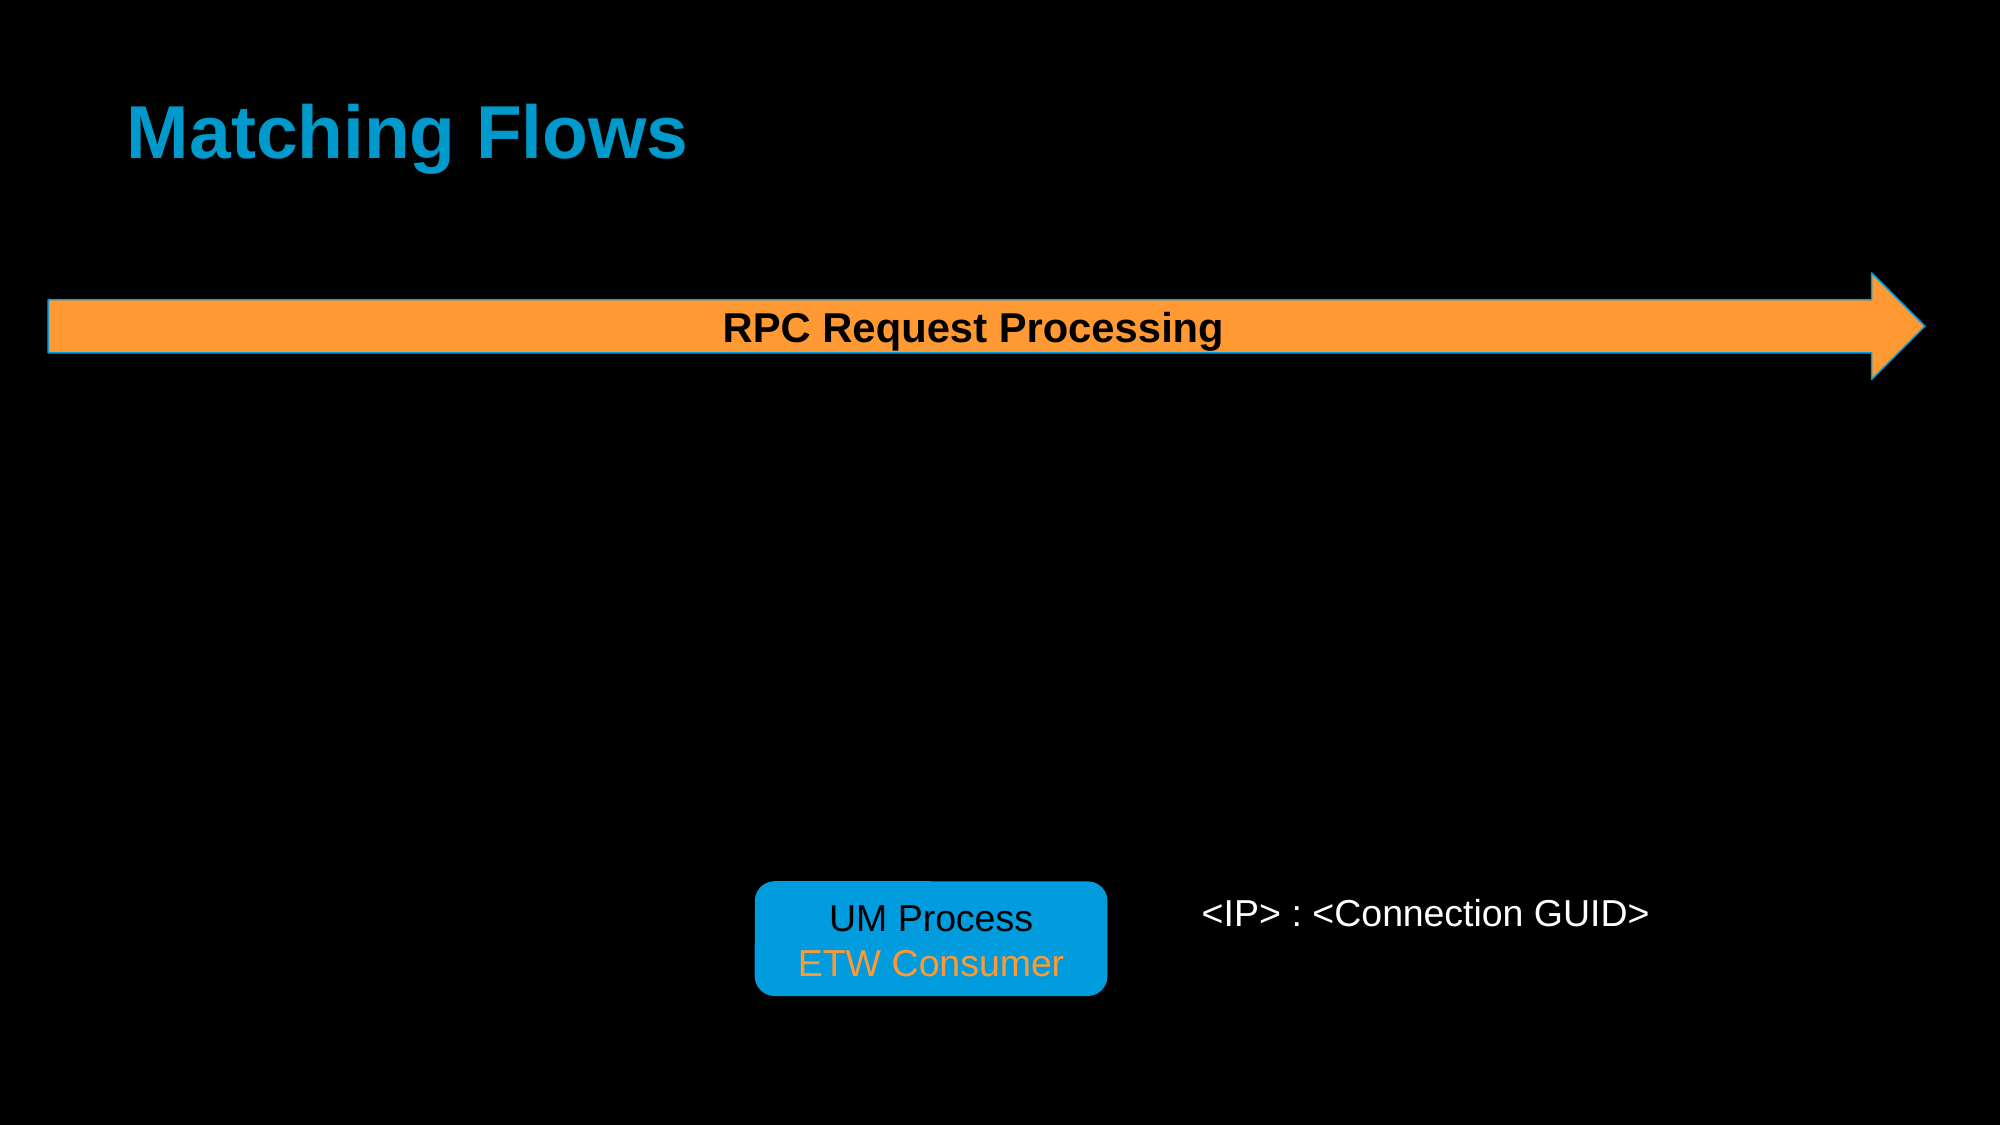

# Matching Flows
RPC Request Processing
<IP> : <Connection GUID>
UM Process
ETW Consumer